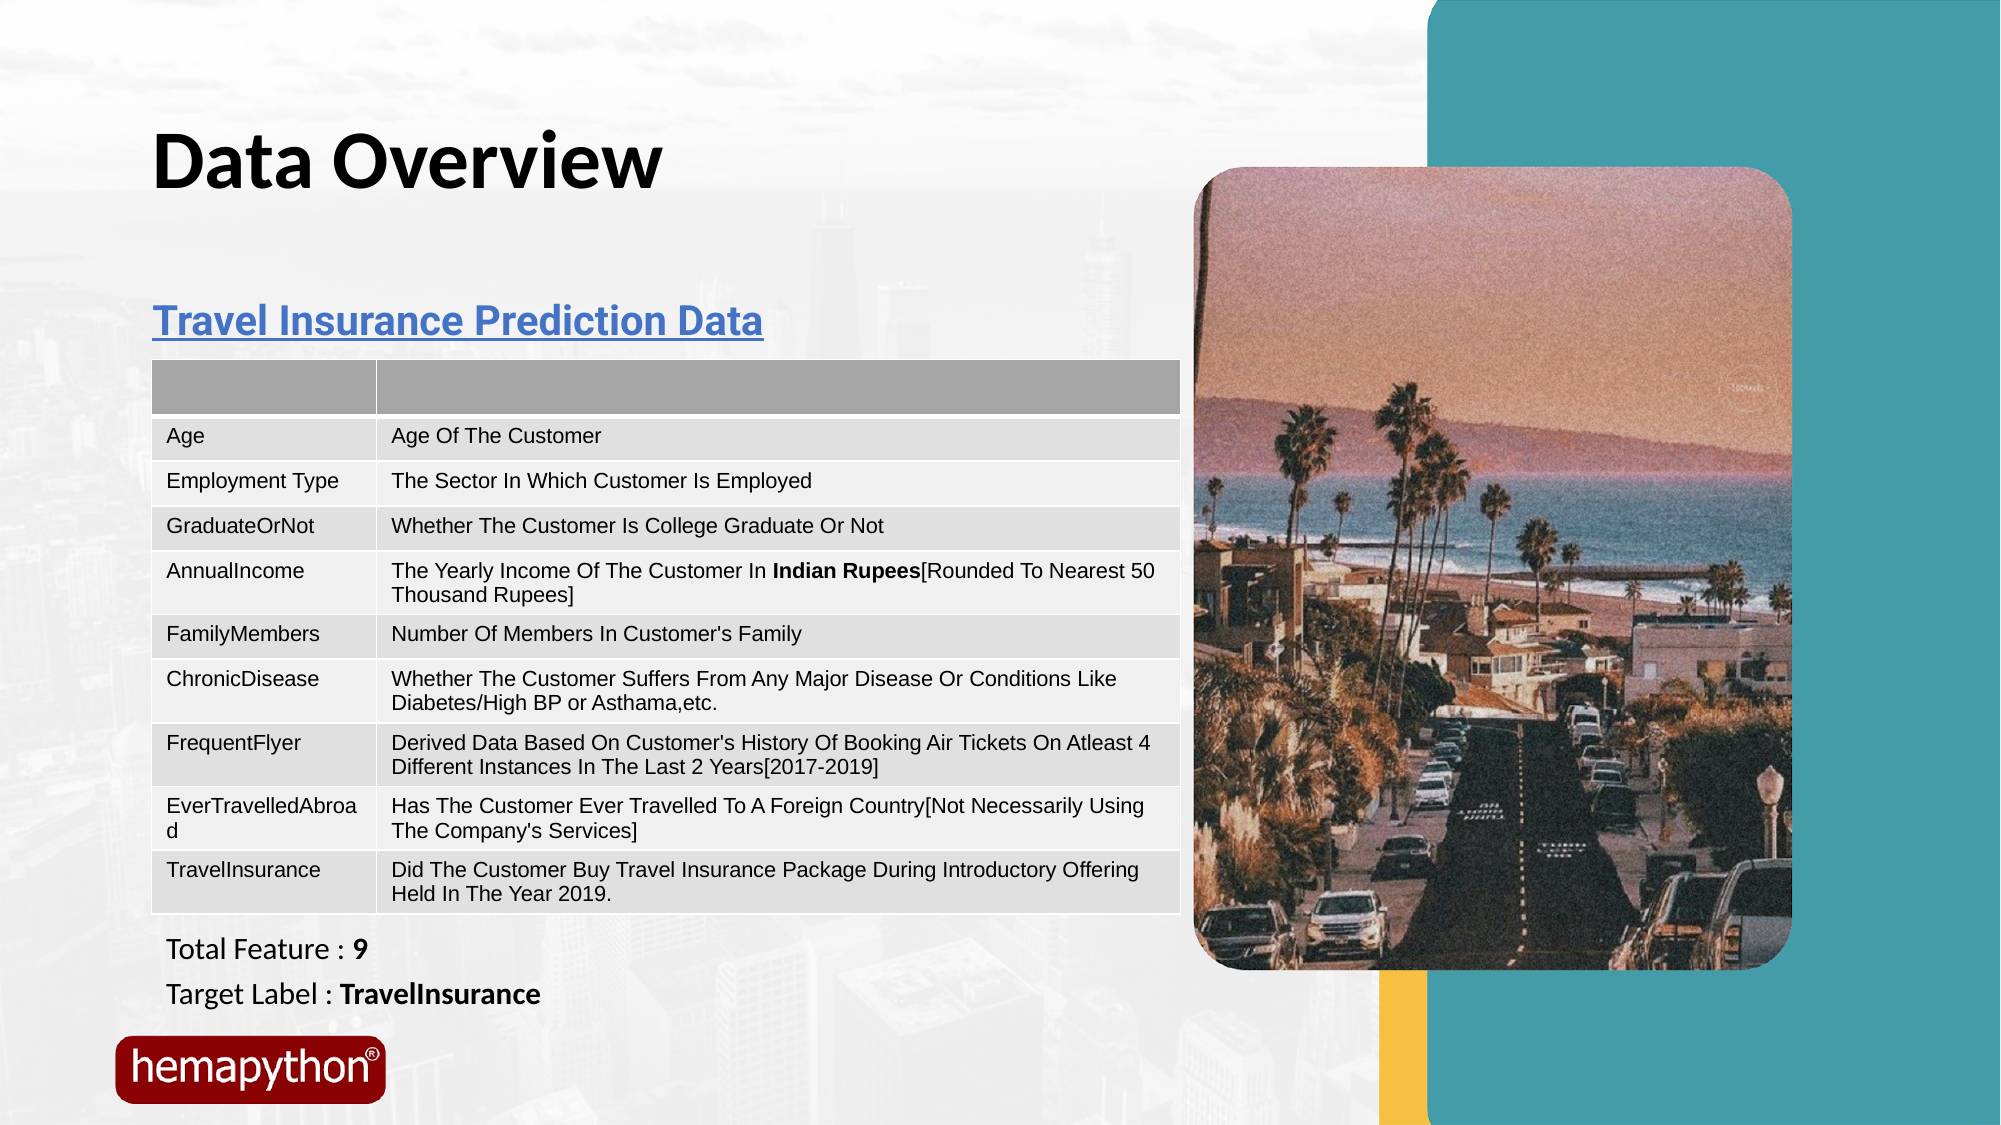

# Data Overview
Travel Insurance Prediction Data
|  |  |
| --- | --- |
| Age | Age Of The Customer |
| Employment Type | The Sector In Which Customer Is Employed |
| GraduateOrNot | Whether The Customer Is College Graduate Or Not |
| AnnualIncome | The Yearly Income Of The Customer In Indian Rupees[Rounded To Nearest 50 Thousand Rupees] |
| FamilyMembers | Number Of Members In Customer's Family |
| ChronicDisease | Whether The Customer Suffers From Any Major Disease Or Conditions Like Diabetes/High BP or Asthama,etc. |
| FrequentFlyer | Derived Data Based On Customer's History Of Booking Air Tickets On Atleast 4 Different Instances In The Last 2 Years[2017-2019] |
| EverTravelledAbroad | Has The Customer Ever Travelled To A Foreign Country[Not Necessarily Using The Company's Services] |
| TravelInsurance | Did The Customer Buy Travel Insurance Package During Introductory Offering Held In The Year 2019. |
Total Feature : 9
Target Label : TravelInsurance